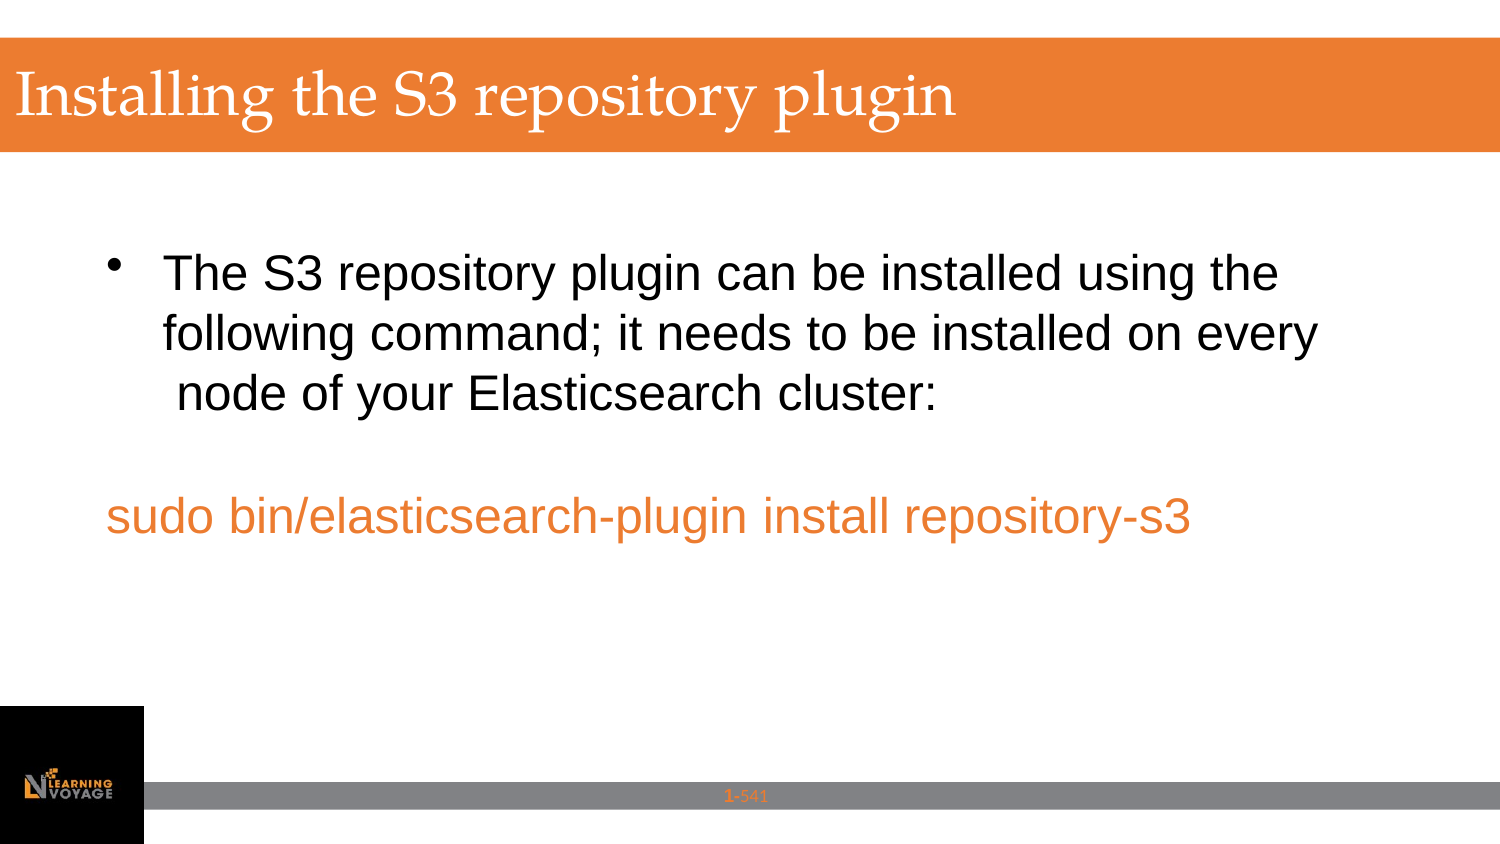

# Installing the S3 repository plugin
The S3 repository plugin can be installed using the  following command; it needs to be installed on every  node of your Elasticsearch cluster:

sudo bin/elasticsearch-plugin install repository-s3
1-541